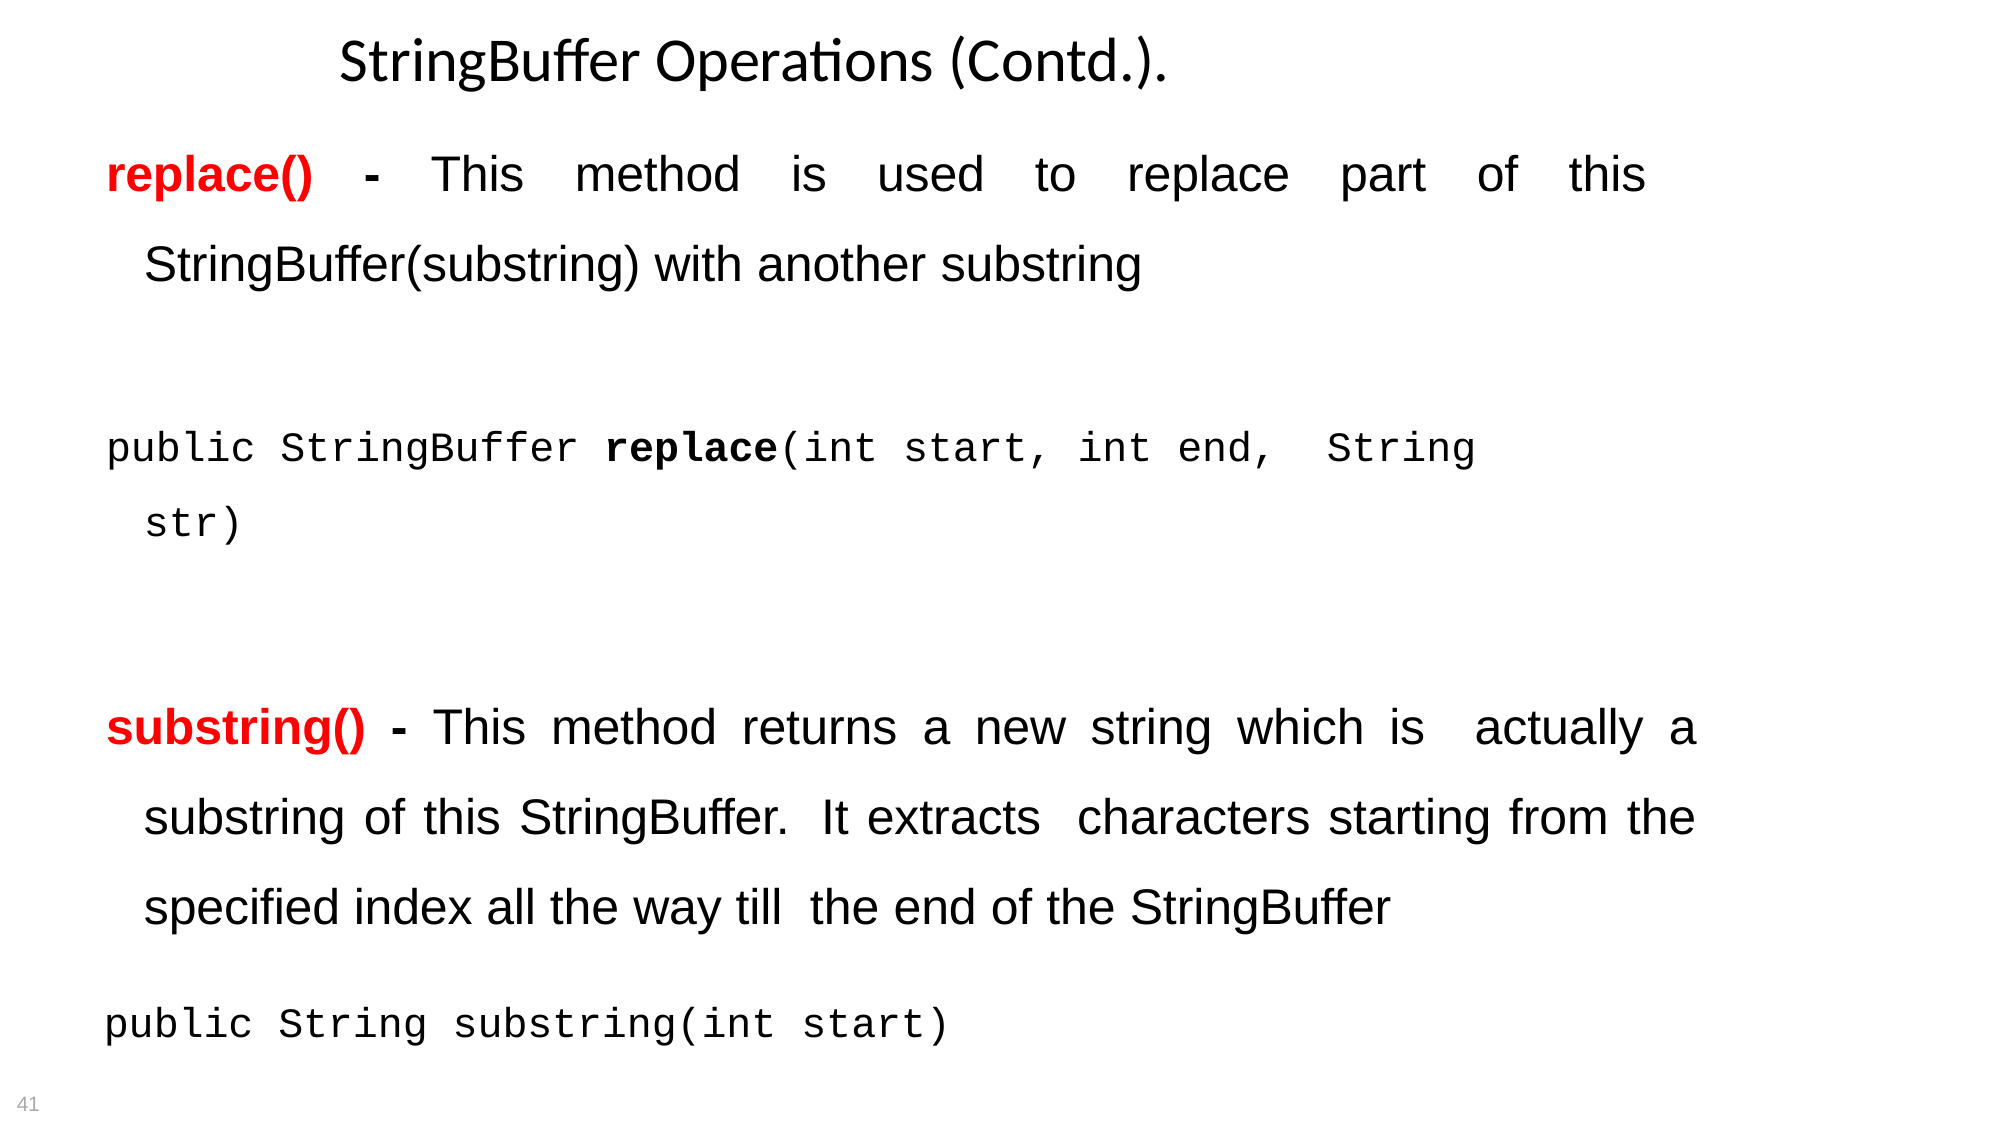

# StringBuffer Operations (Contd.).
replace() - This method is used to replace part of this  StringBuffer(substring) with another substring

public StringBuffer replace(int start, int end,  String str)

substring() - This method returns a new string which is  actually a substring of this StringBuffer. It extracts  characters starting from the specified index all the way till  the end of the StringBuffer
public String substring(int start)
41